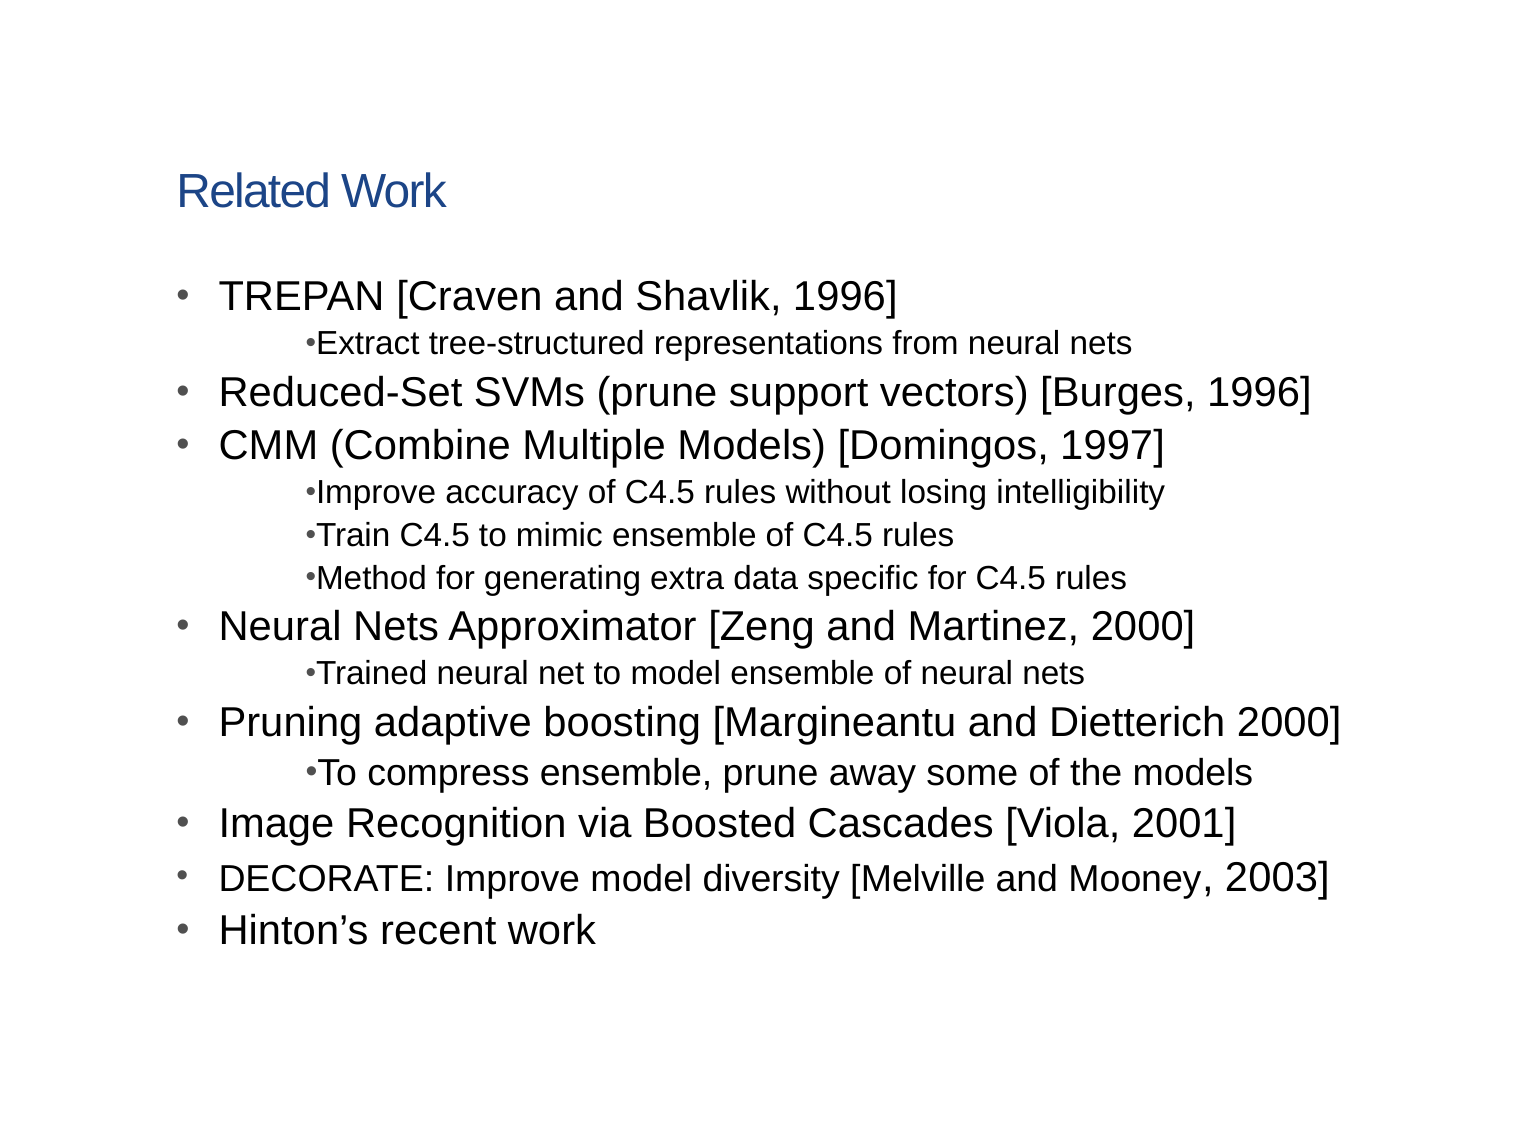

# Related Work
TREPAN [Craven and Shavlik, 1996]
Extract tree-structured representations from neural nets
Reduced-Set SVMs (prune support vectors) [Burges, 1996]
CMM (Combine Multiple Models) [Domingos, 1997]
Improve accuracy of C4.5 rules without losing intelligibility
Train C4.5 to mimic ensemble of C4.5 rules
Method for generating extra data specific for C4.5 rules
Neural Nets Approximator [Zeng and Martinez, 2000]
Trained neural net to model ensemble of neural nets
Pruning adaptive boosting [Margineantu and Dietterich 2000]
To compress ensemble, prune away some of the models
Image Recognition via Boosted Cascades [Viola, 2001]
DECORATE: Improve model diversity [Melville and Mooney, 2003]
Hinton’s recent work